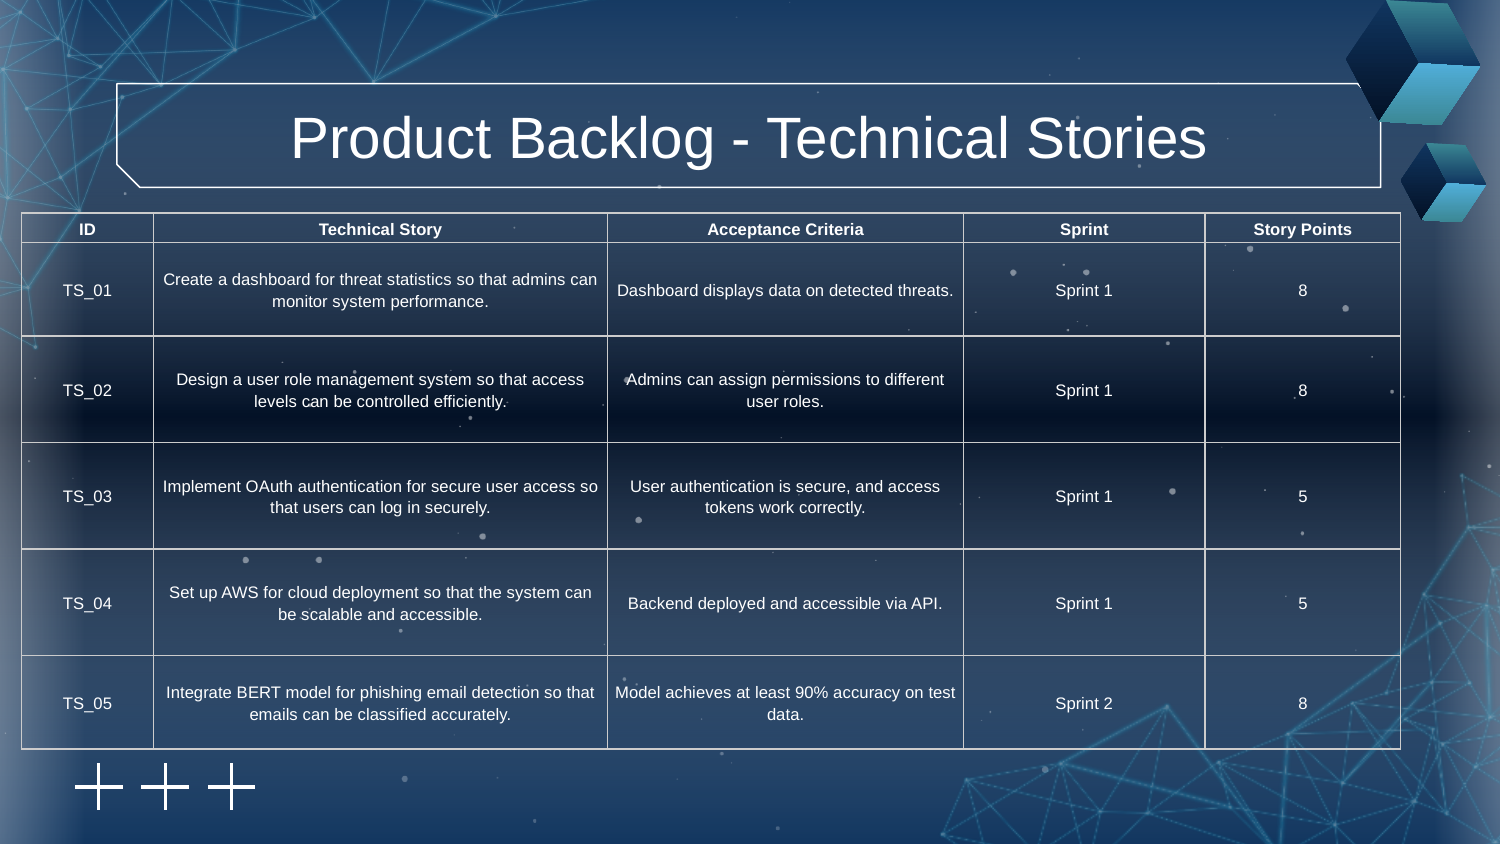

# Product Backlog - Technical Stories

| ID | Technical Story | Acceptance Criteria | Sprint | Story Points |
| --- | --- | --- | --- | --- |
| TS\_01 | Create a dashboard for threat statistics so that admins can monitor system performance. | Dashboard displays data on detected threats. | Sprint 1 | 8 |
| TS\_02 | Design a user role management system so that access levels can be controlled efficiently. | Admins can assign permissions to different user roles. | Sprint 1 | 8 |
| TS\_03 | Implement OAuth authentication for secure user access so that users can log in securely. | User authentication is secure, and access tokens work correctly. | Sprint 1 | 5 |
| TS\_04 | Set up AWS for cloud deployment so that the system can be scalable and accessible. | Backend deployed and accessible via API. | Sprint 1 | 5 |
| TS\_05 | Integrate BERT model for phishing email detection so that emails can be classified accurately. | Model achieves at least 90% accuracy on test data. | Sprint 2 | 8 |